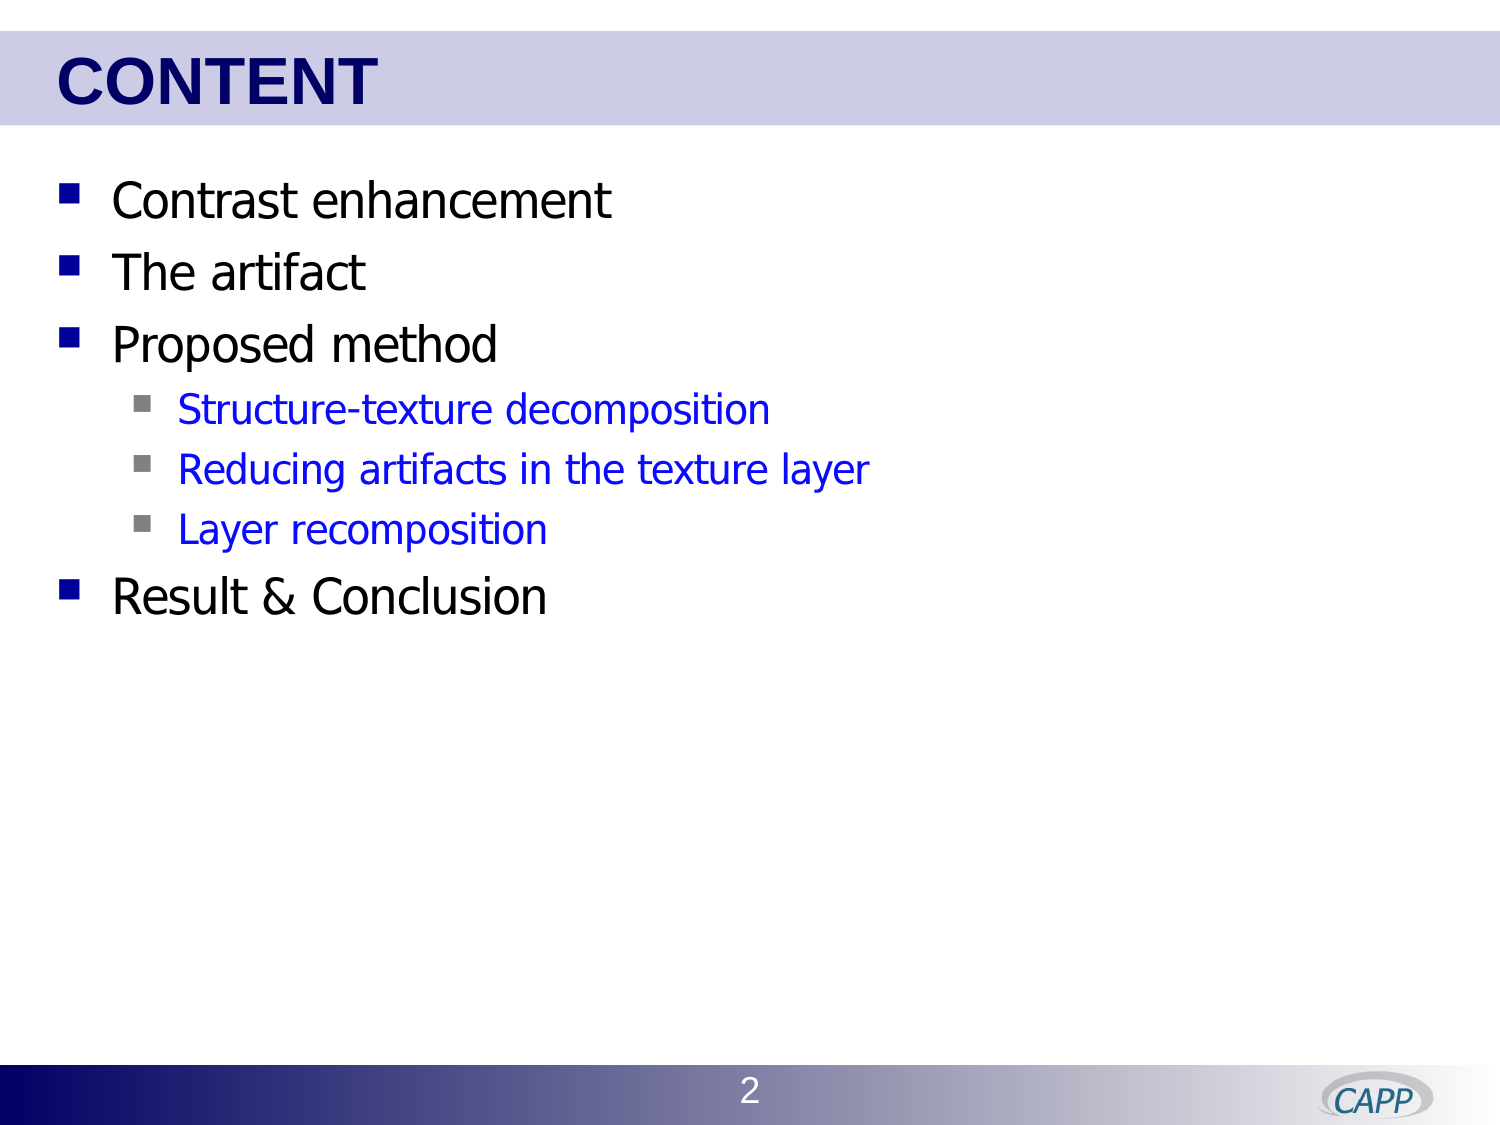

# Content
Contrast enhancement
The artifact
Proposed method
Structure-texture decomposition
Reducing artifacts in the texture layer
Layer recomposition
Result & Conclusion